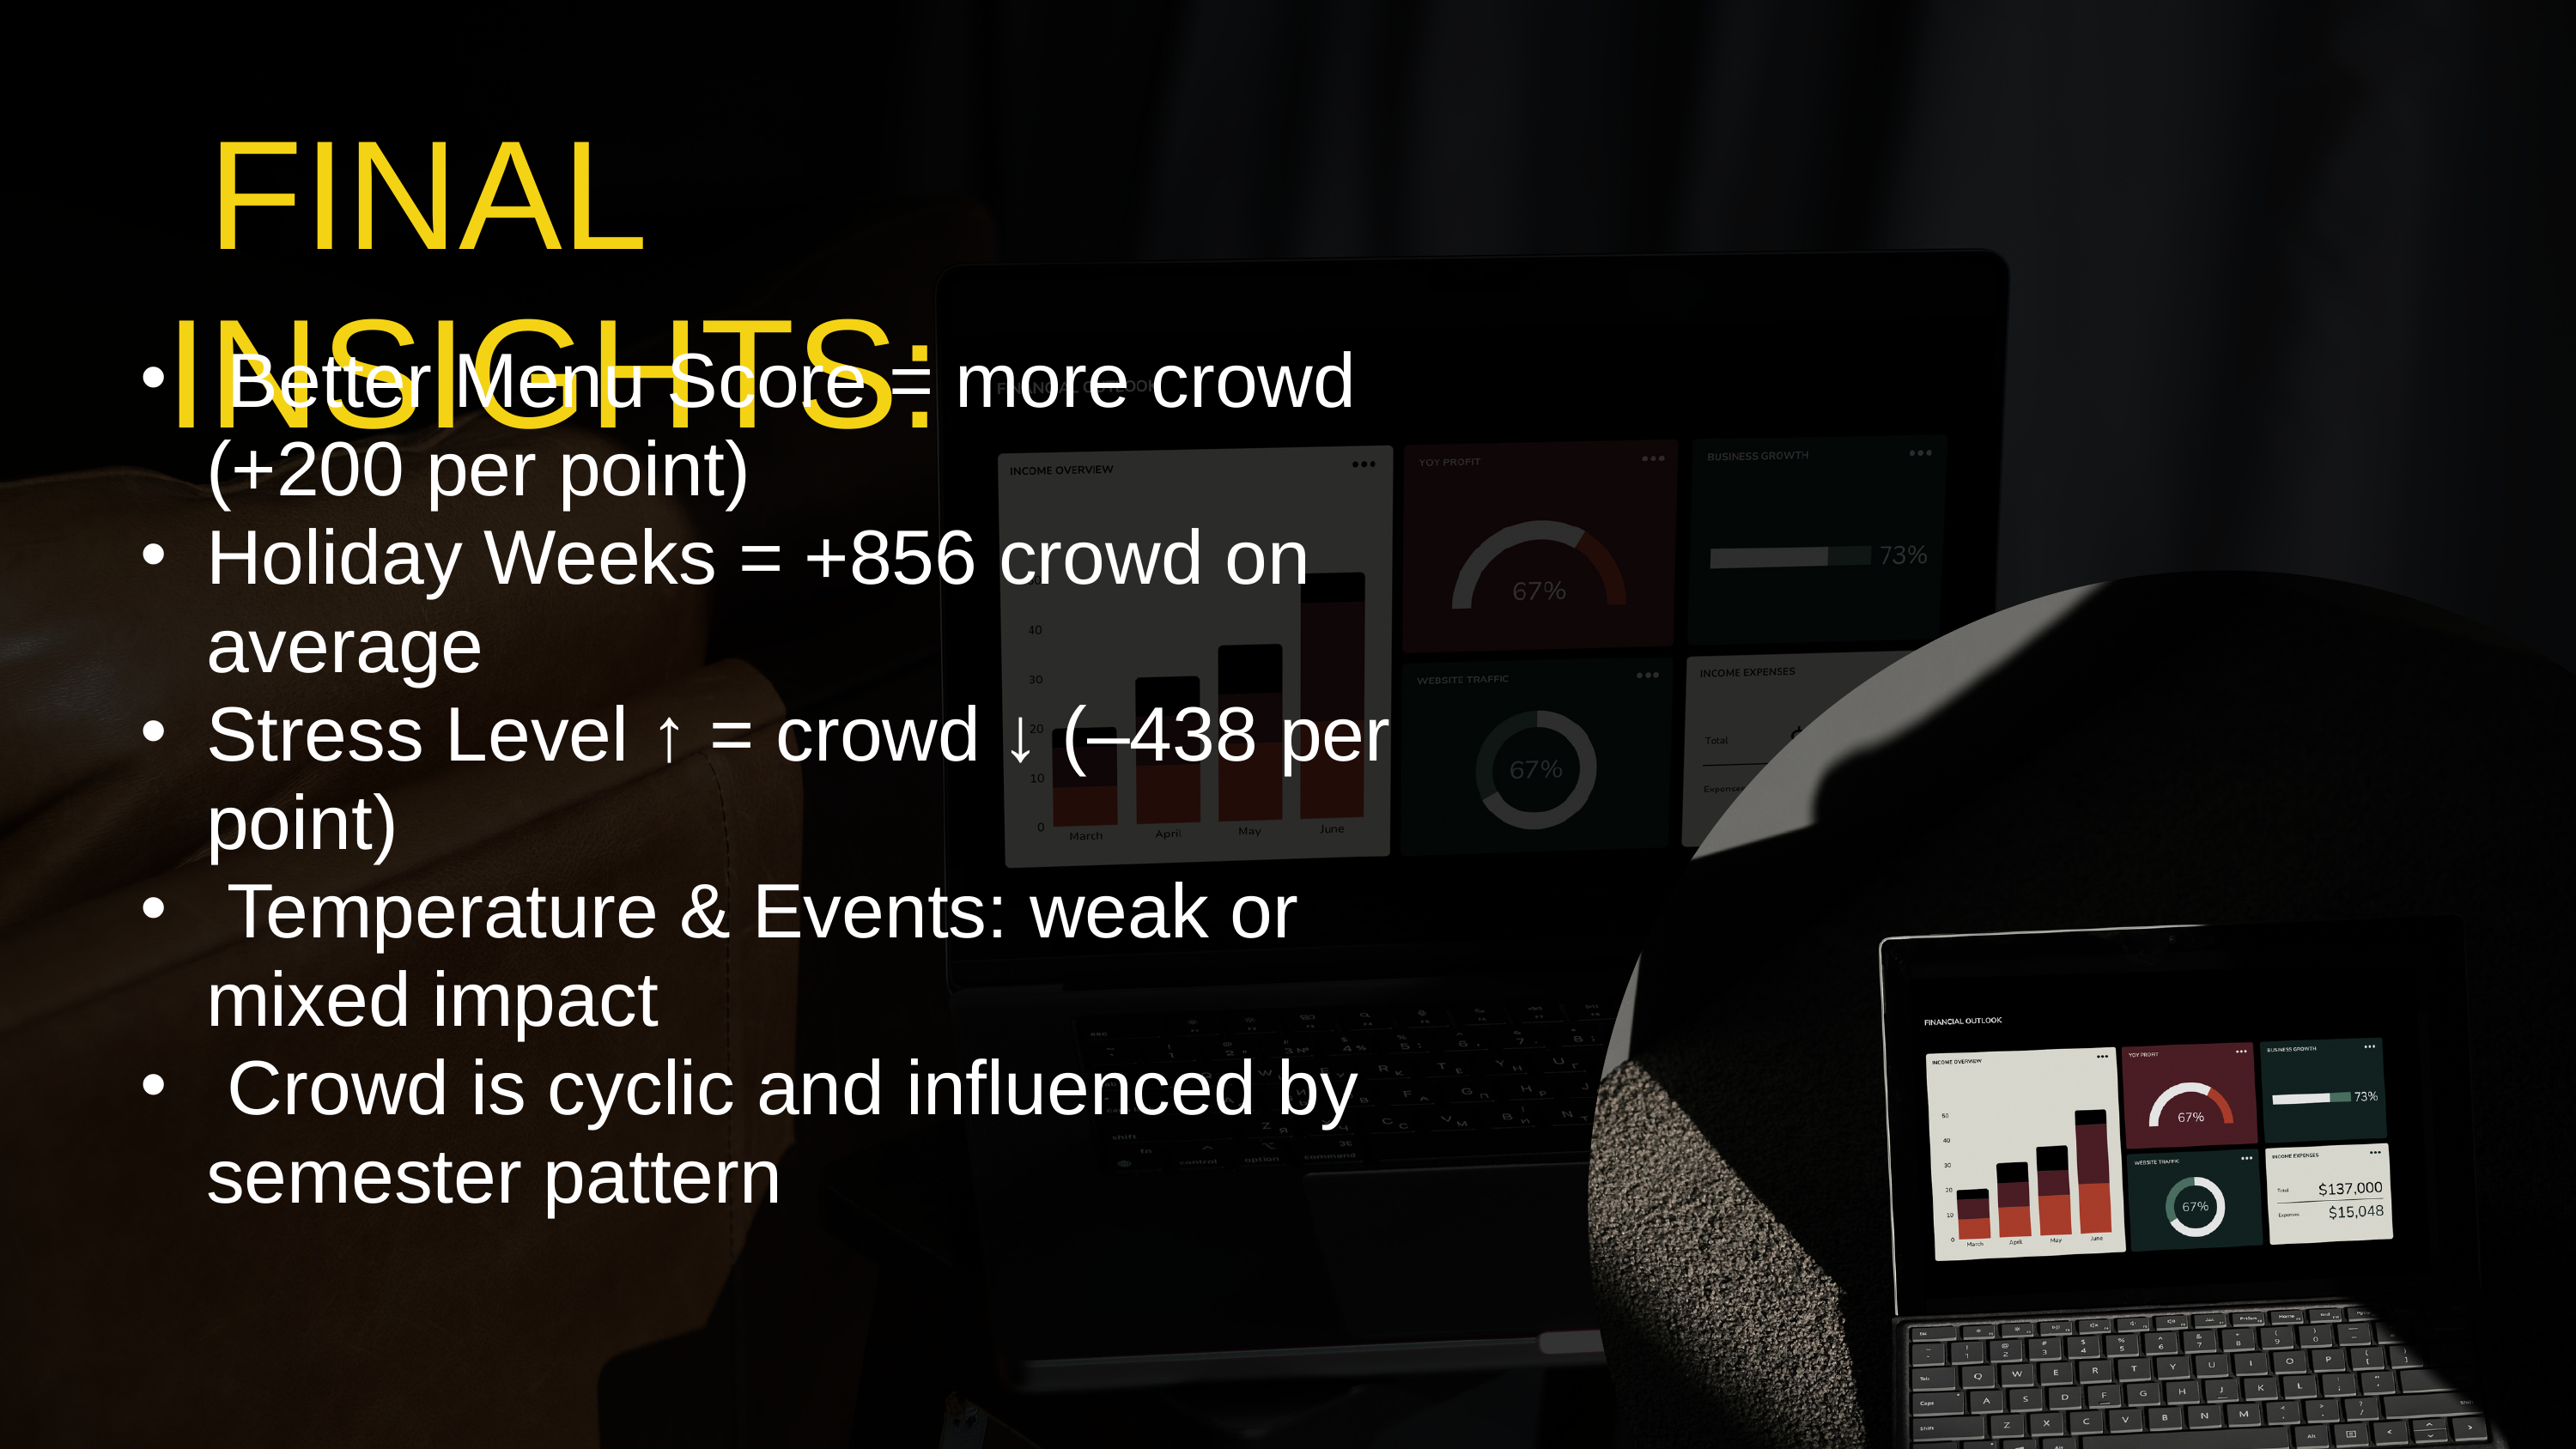

FINAL INSIGHTS:

 Better Menu Score = more crowd (+200 per point)
Holiday Weeks = +856 crowd on average
Stress Level ↑ = crowd ↓ (–438 per point)
 Temperature & Events: weak or mixed impact
 Crowd is cyclic and influenced by semester pattern